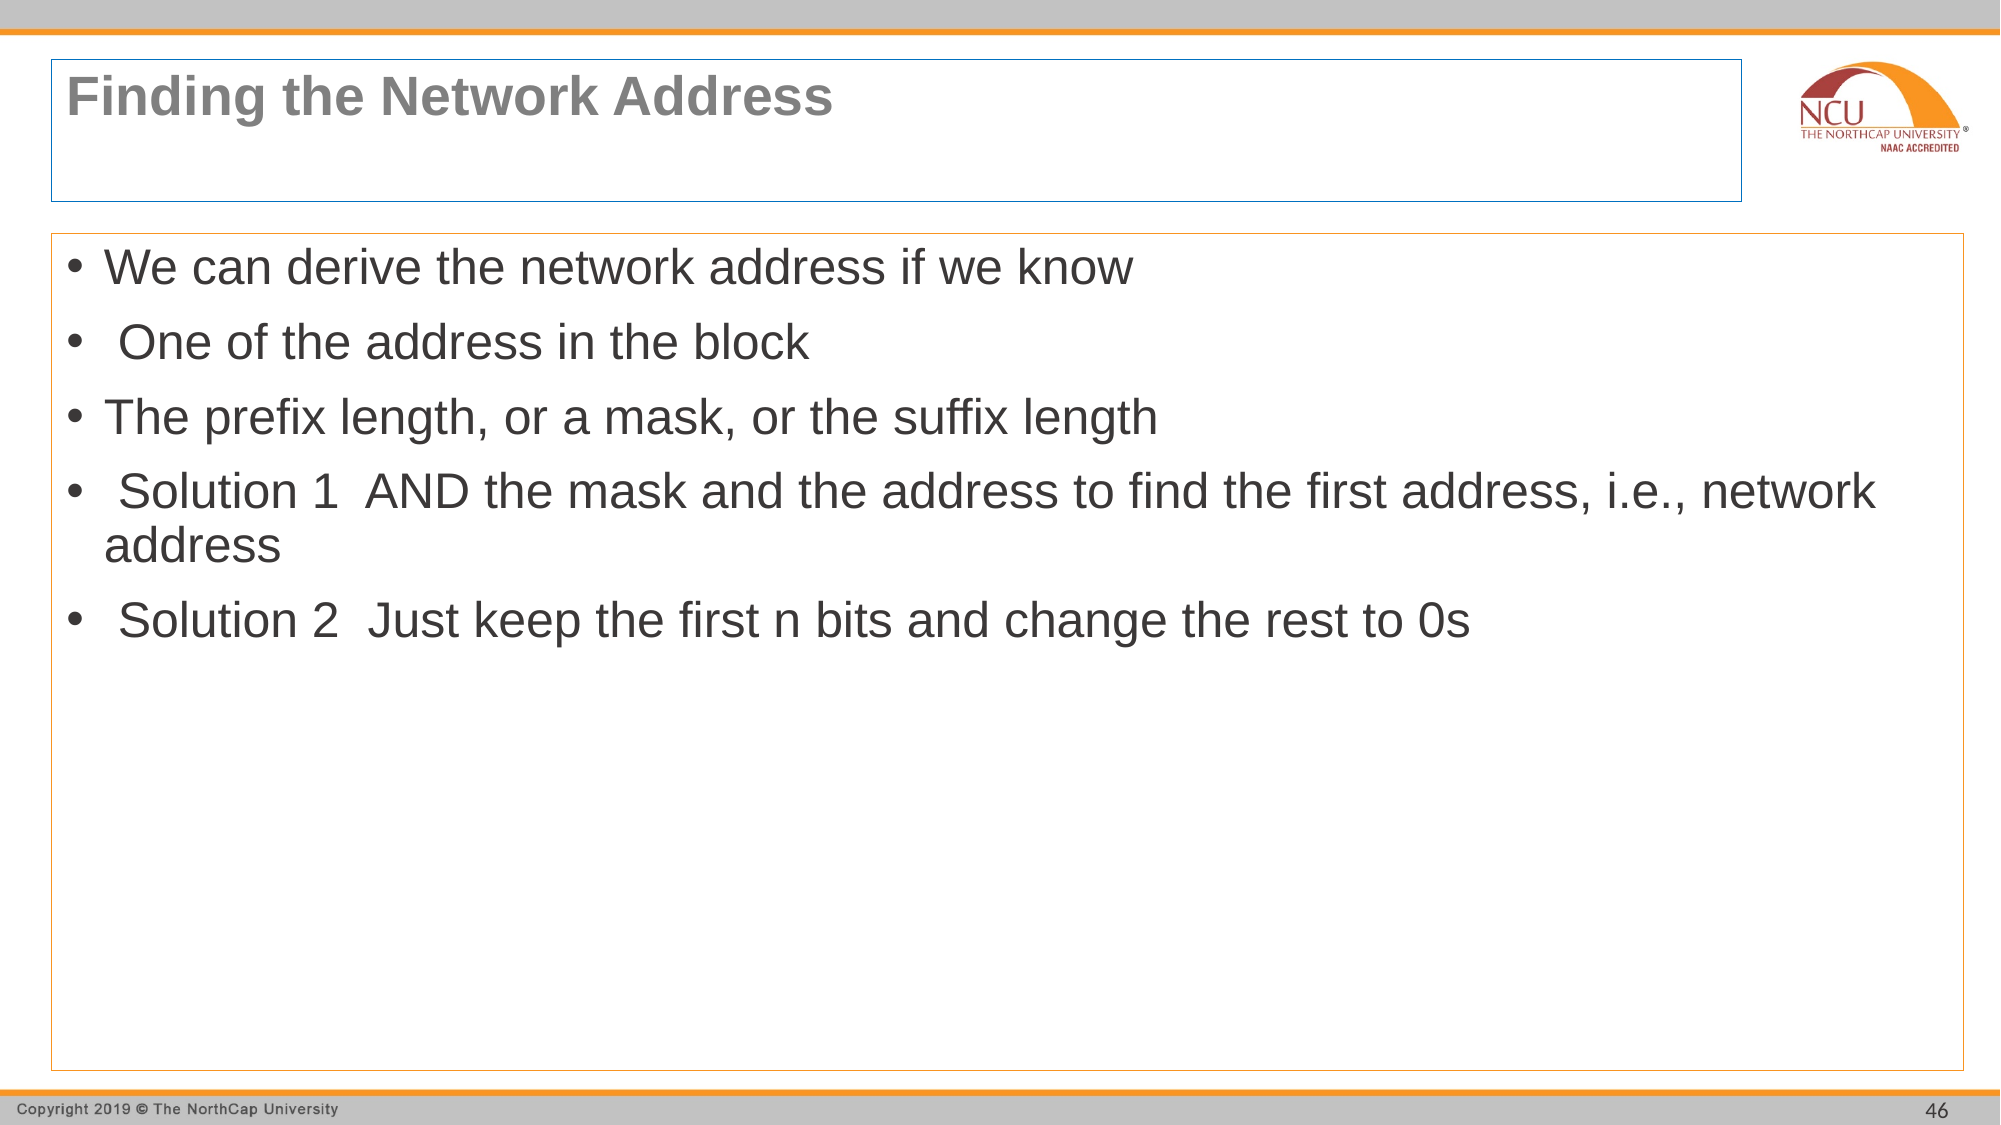

# Finding the Network Address 
We can derive the network address if we know 
 One of the address in the block 
The prefix length, or a mask, or the suffix length
 Solution 1  AND the mask and the address to find the first address, i.e., network address
 Solution 2  Just keep the first n bits and change the rest to 0s
46